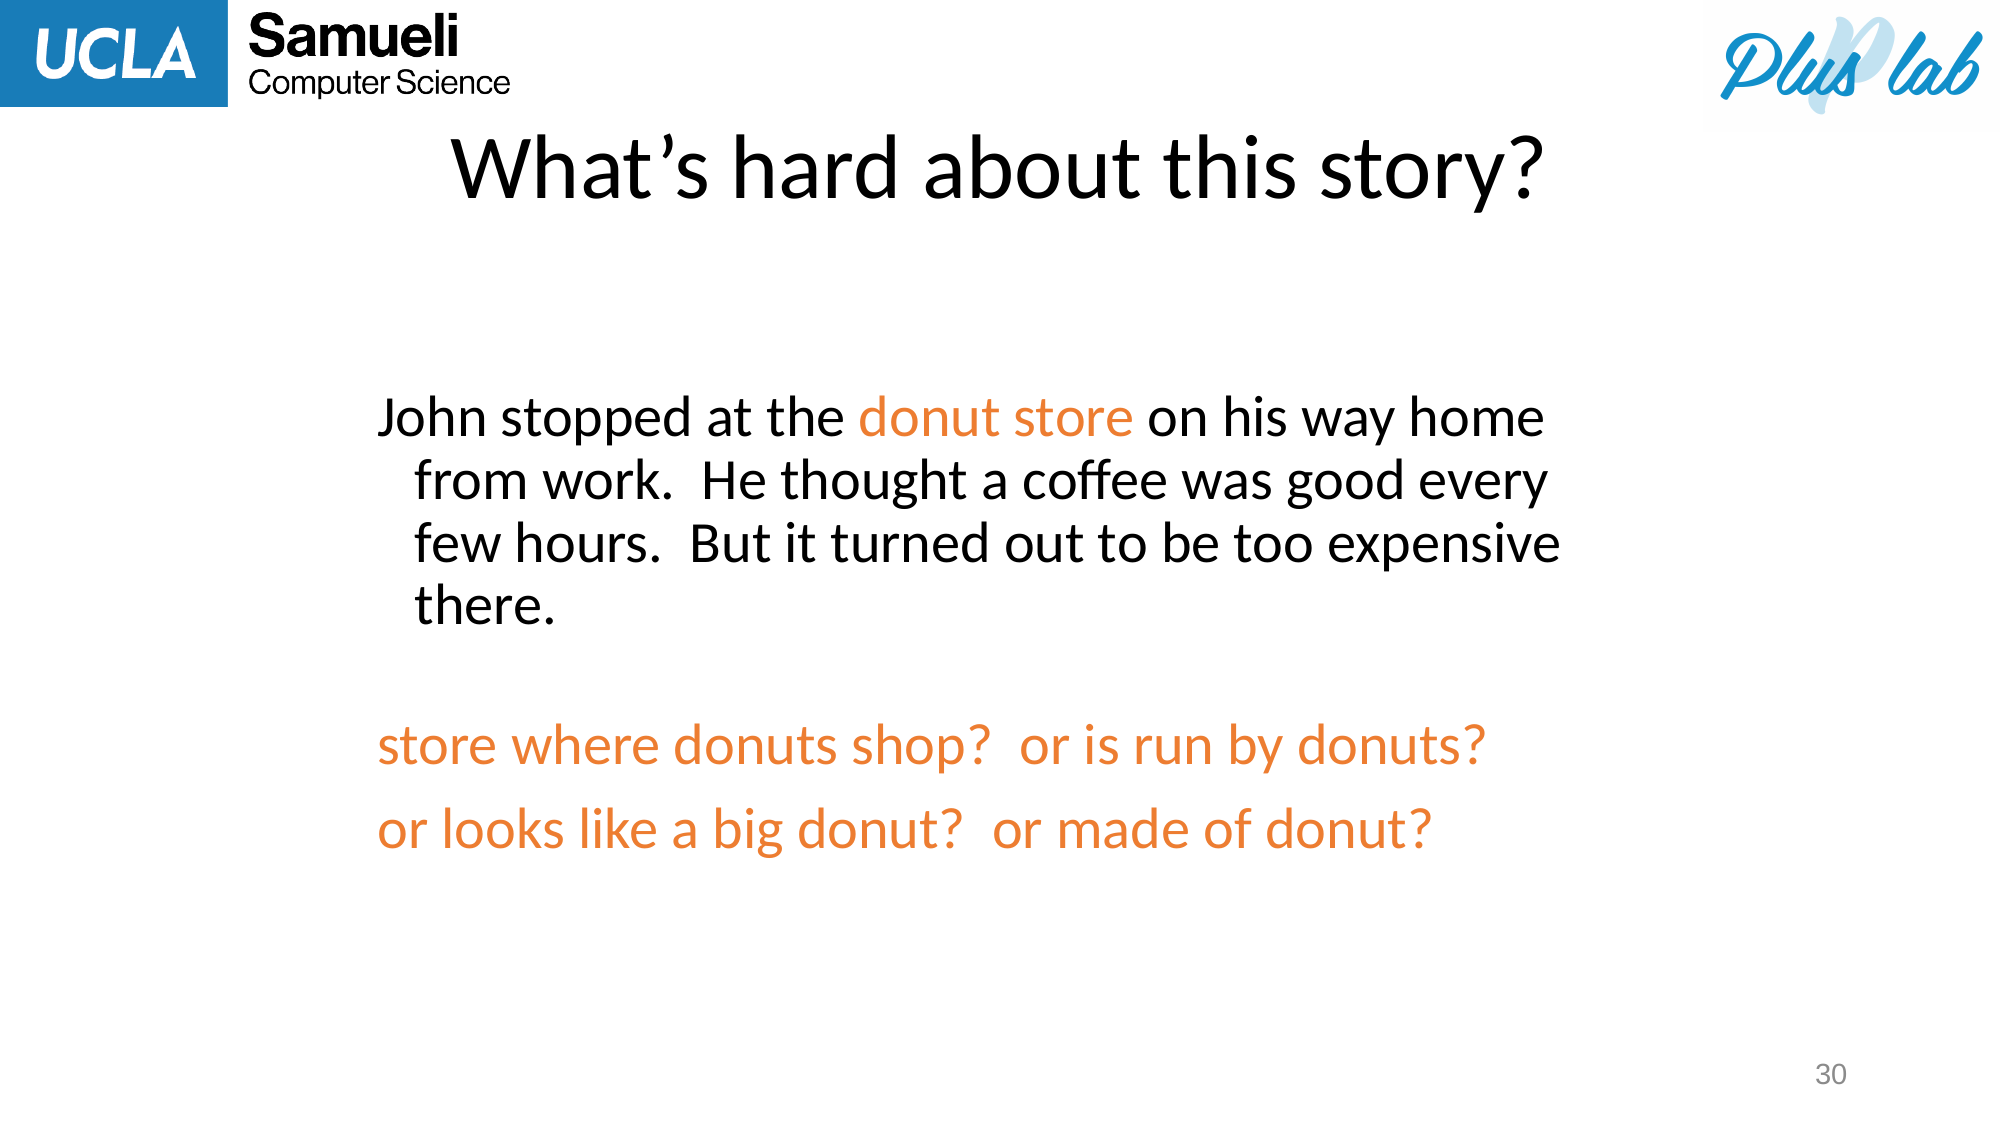

# What’s hard about this story?

John stopped at the donut store on his way home from work.  He thought a coffee was good every few hours.  But it turned out to be too expensive there.

store where donuts shop?  or is run by donuts?
or looks like a big donut?  or made of donut?
30